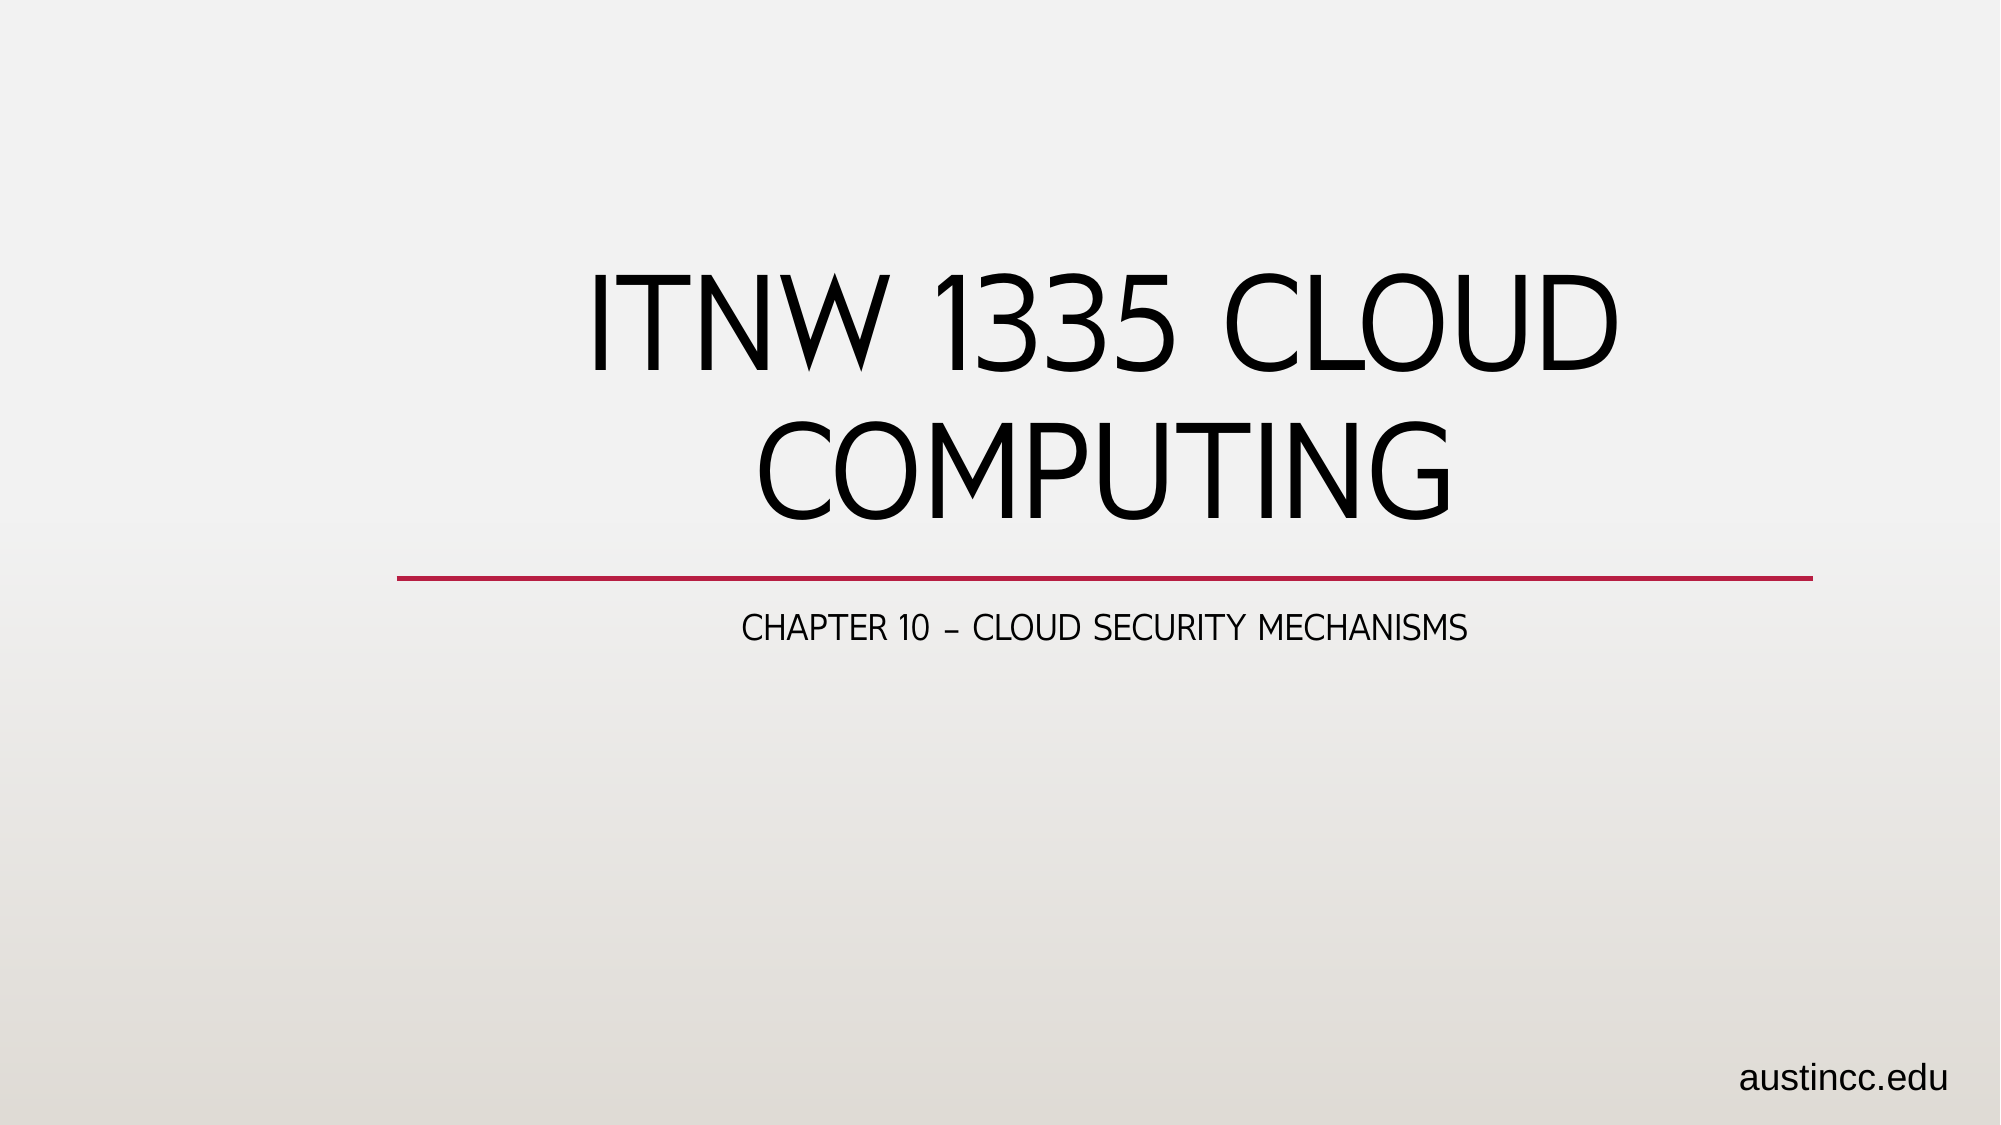

# ITNW 1335 Cloud Computing
Chapter 10 – Cloud Security Mechanisms